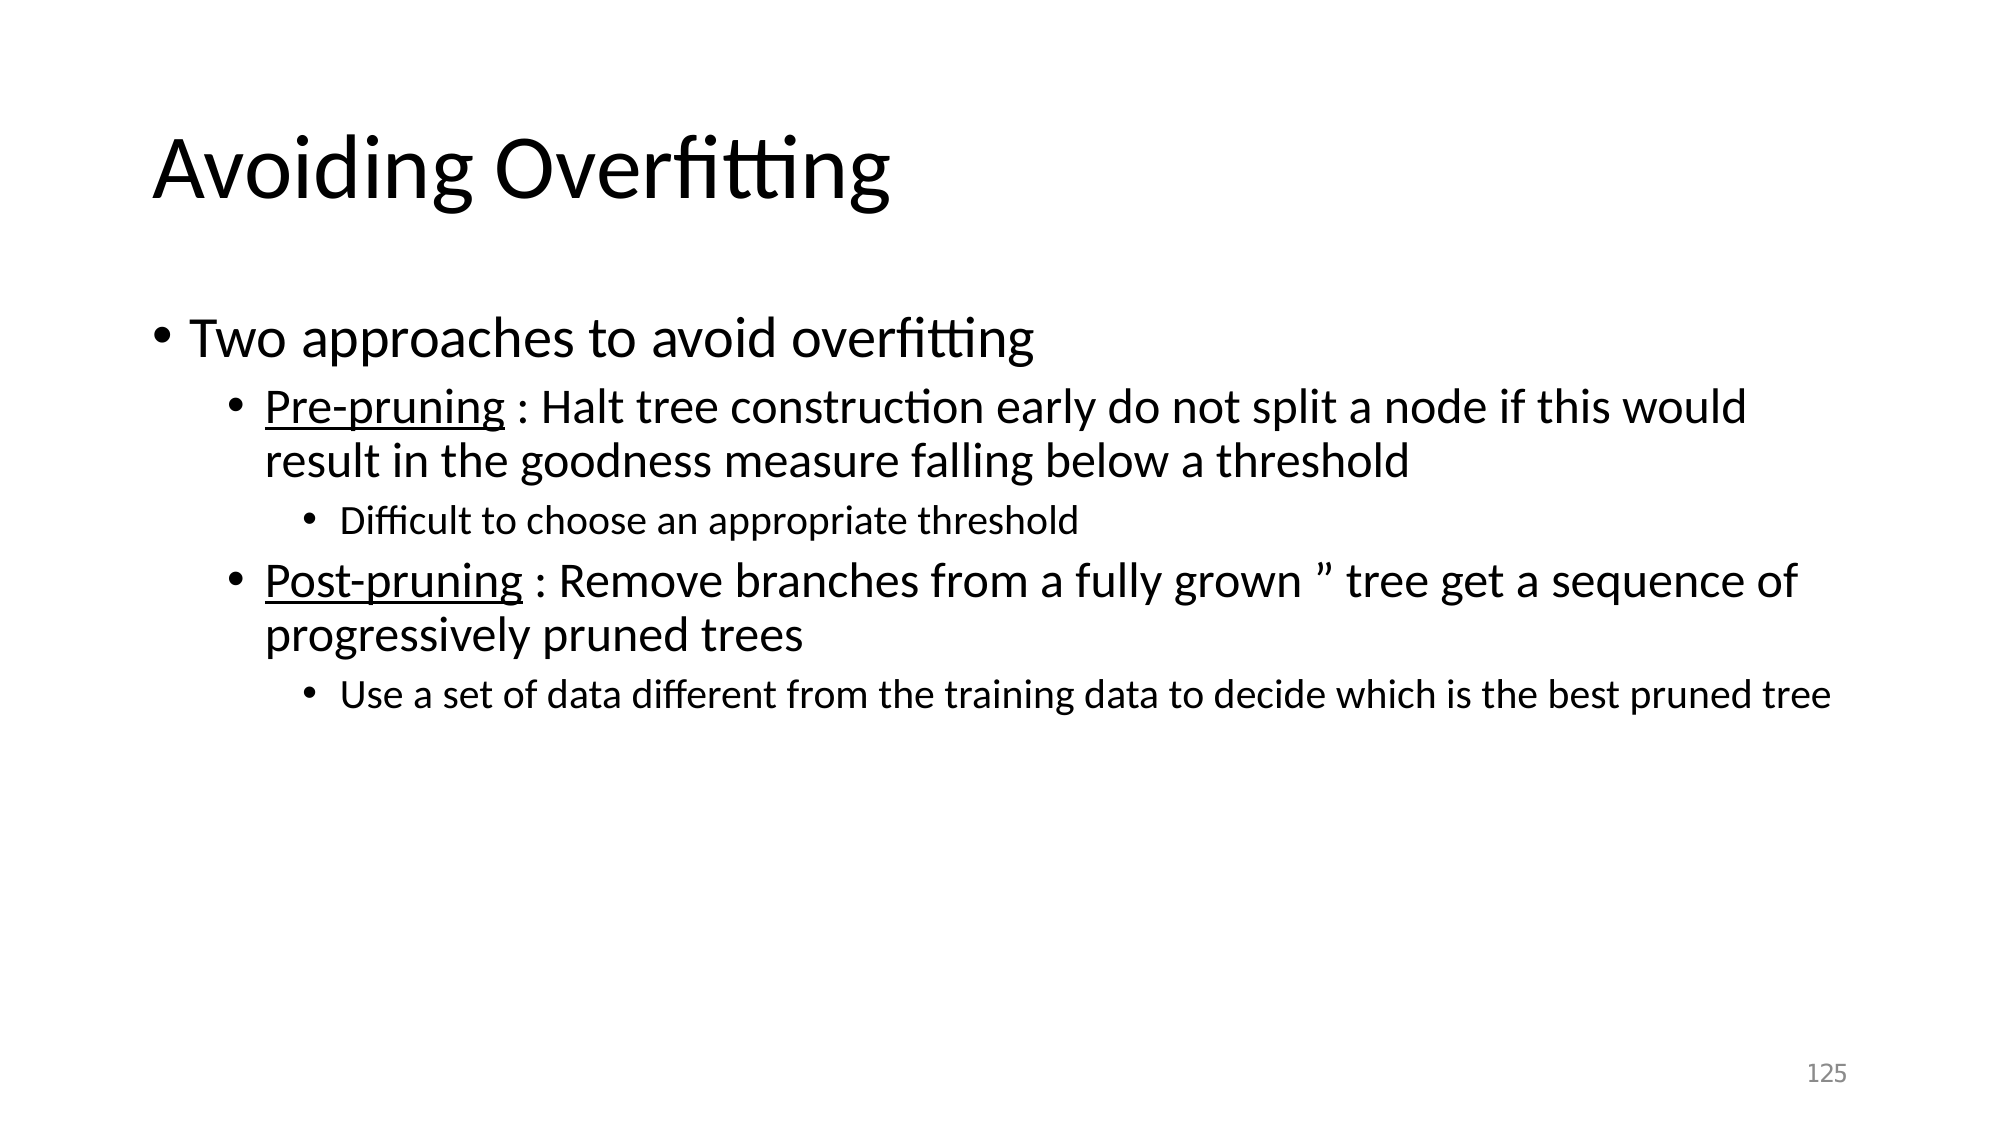

# Avoiding Overfitting
Two approaches to avoid overfitting
Pre-pruning : Halt tree construction early do not split a node if this would result in the goodness measure falling below a threshold
Difficult to choose an appropriate threshold
Post-pruning : Remove branches from a fully grown ” tree get a sequence of progressively pruned trees
Use a set of data different from the training data to decide which is the best pruned tree

125